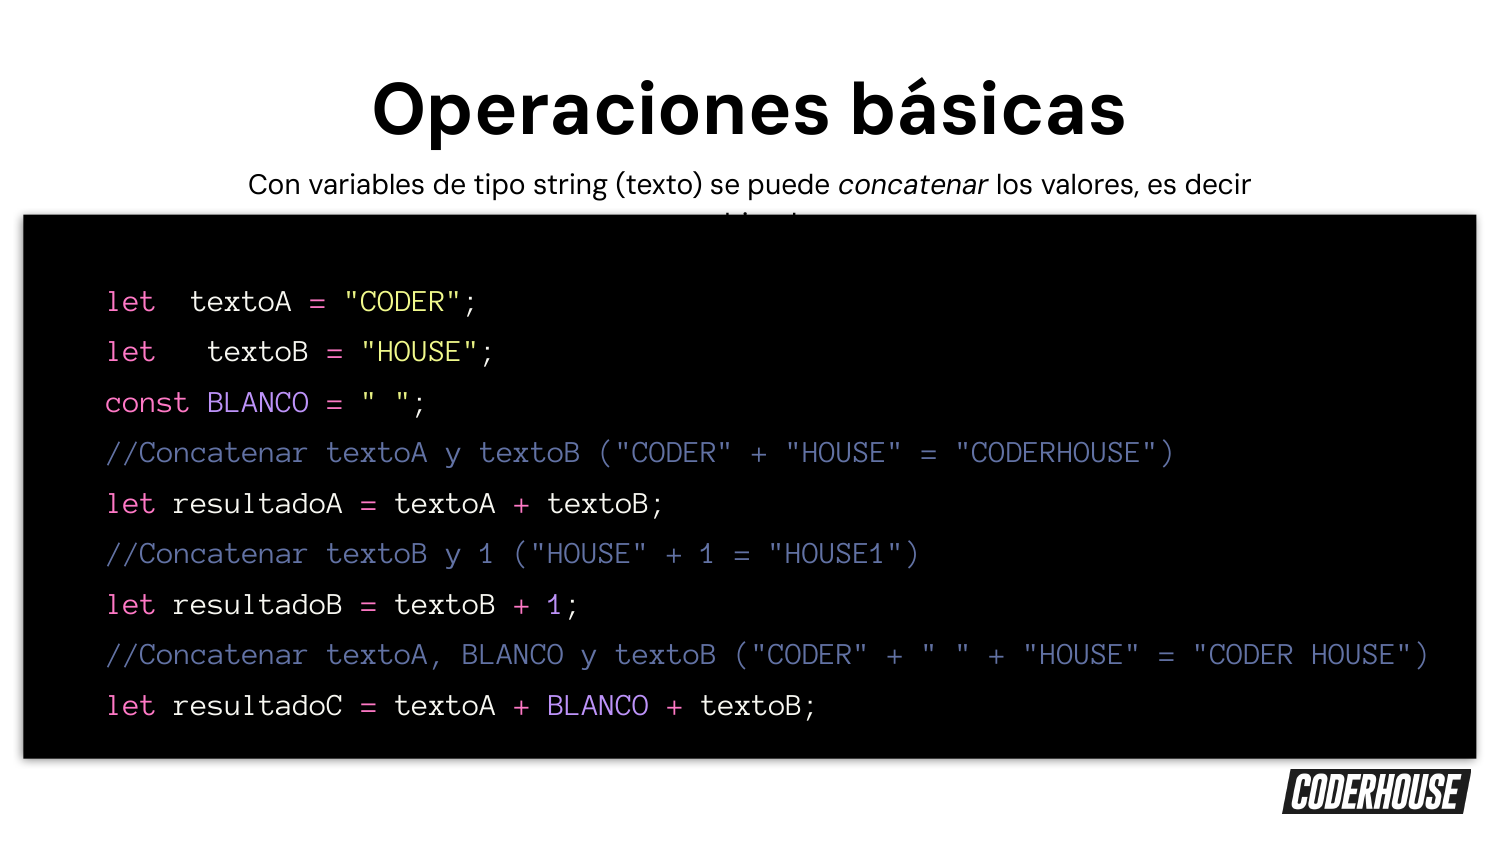

Operaciones básicas
Con variables de tipo string (texto) se puede concatenar los valores, es decir combinarlas.

    let  textoA = "CODER";
    let   textoB = "HOUSE";
    const BLANCO = " ";
    //Concatenar textoA y textoB ("CODER" + "HOUSE" = "CODERHOUSE")
    let resultadoA = textoA + textoB;
    //Concatenar textoB y 1 ("HOUSE" + 1 = "HOUSE1")
    let resultadoB = textoB + 1;
    //Concatenar textoA, BLANCO y textoB ("CODER" + " " + "HOUSE" = "CODER HOUSE")
    let resultadoC = textoA + BLANCO + textoB;